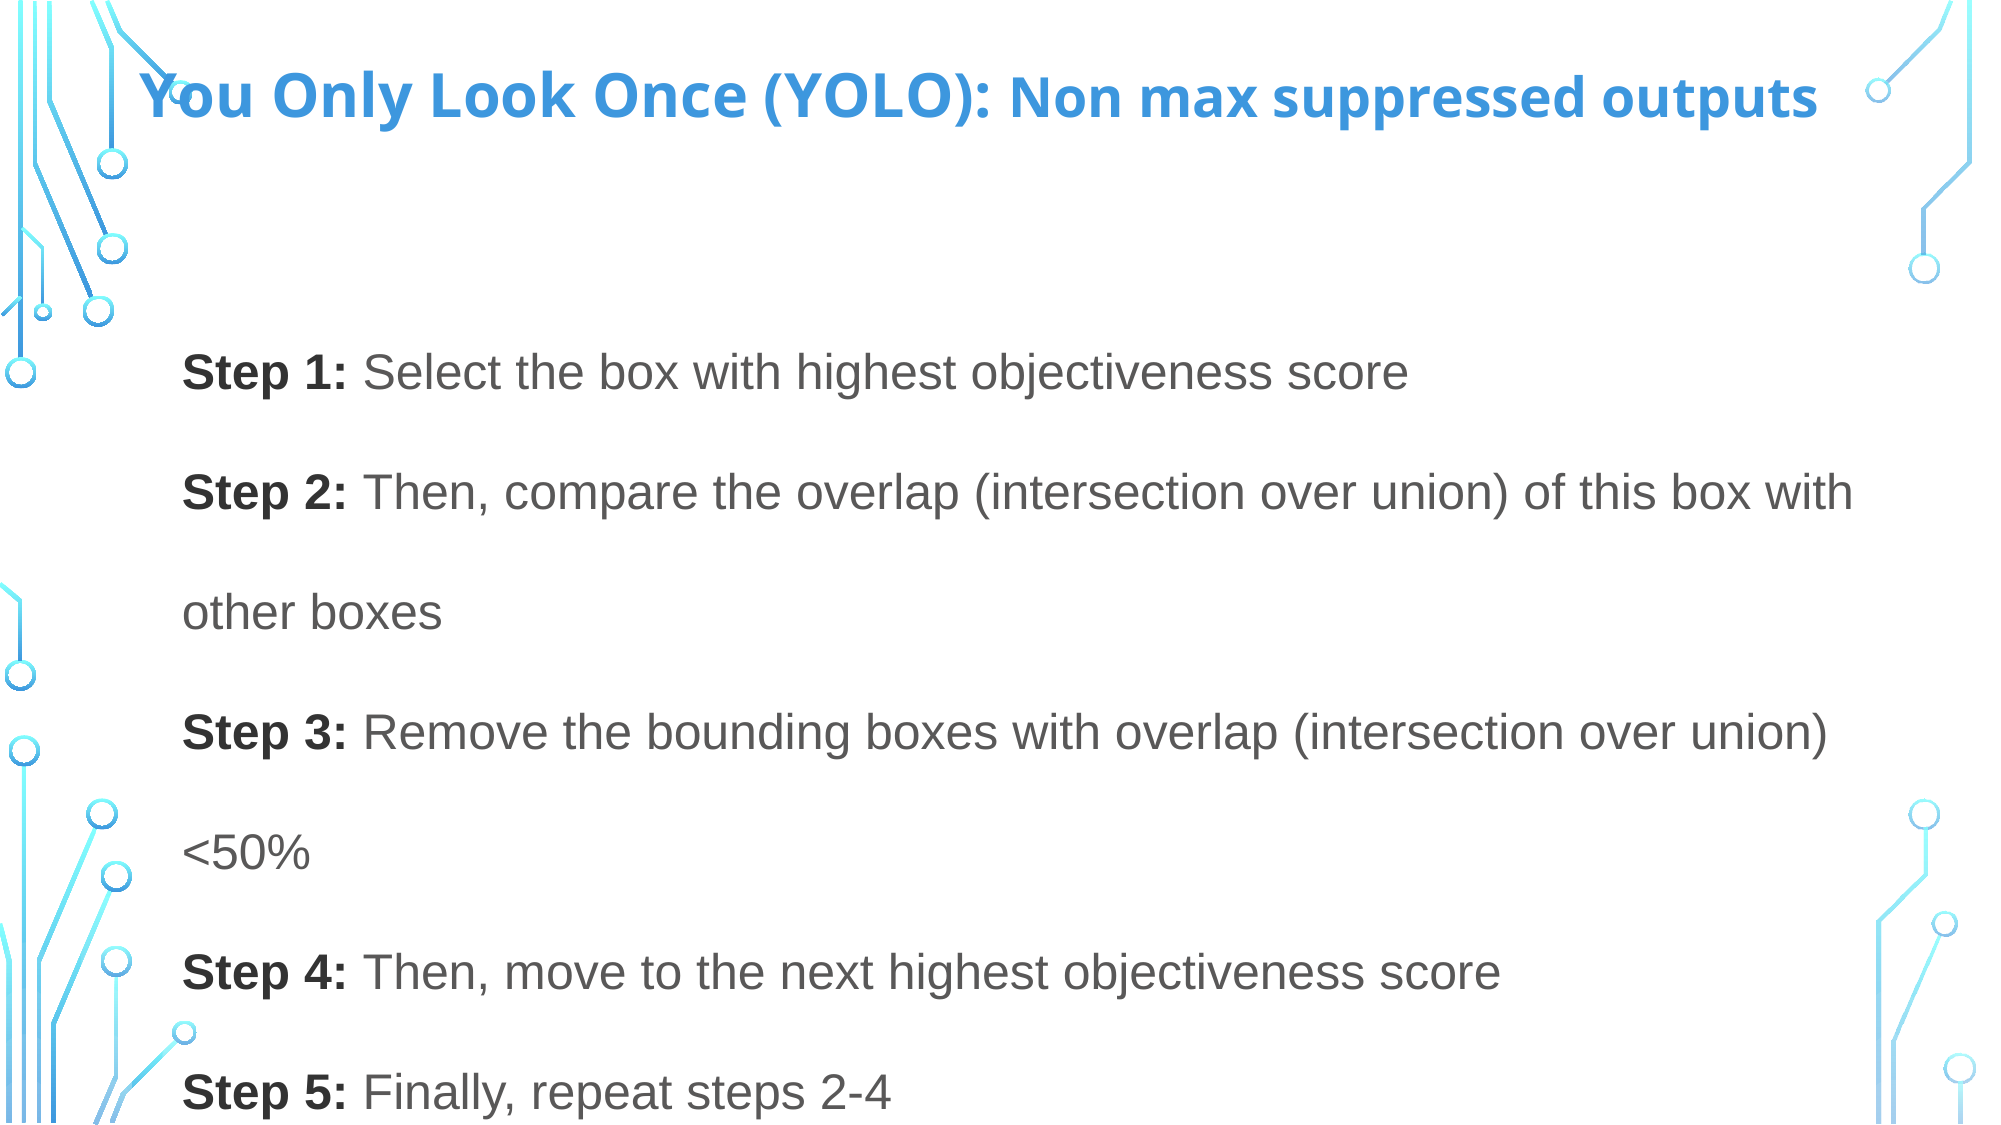

You Only Look Once (YOLO): Non max suppressed outputs
Step 1: Select the box with highest objectiveness score
Step 2: Then, compare the overlap (intersection over union) of this box with other boxes
Step 3: Remove the bounding boxes with overlap (intersection over union) <50%
Step 4: Then, move to the next highest objectiveness score
Step 5: Finally, repeat steps 2-4